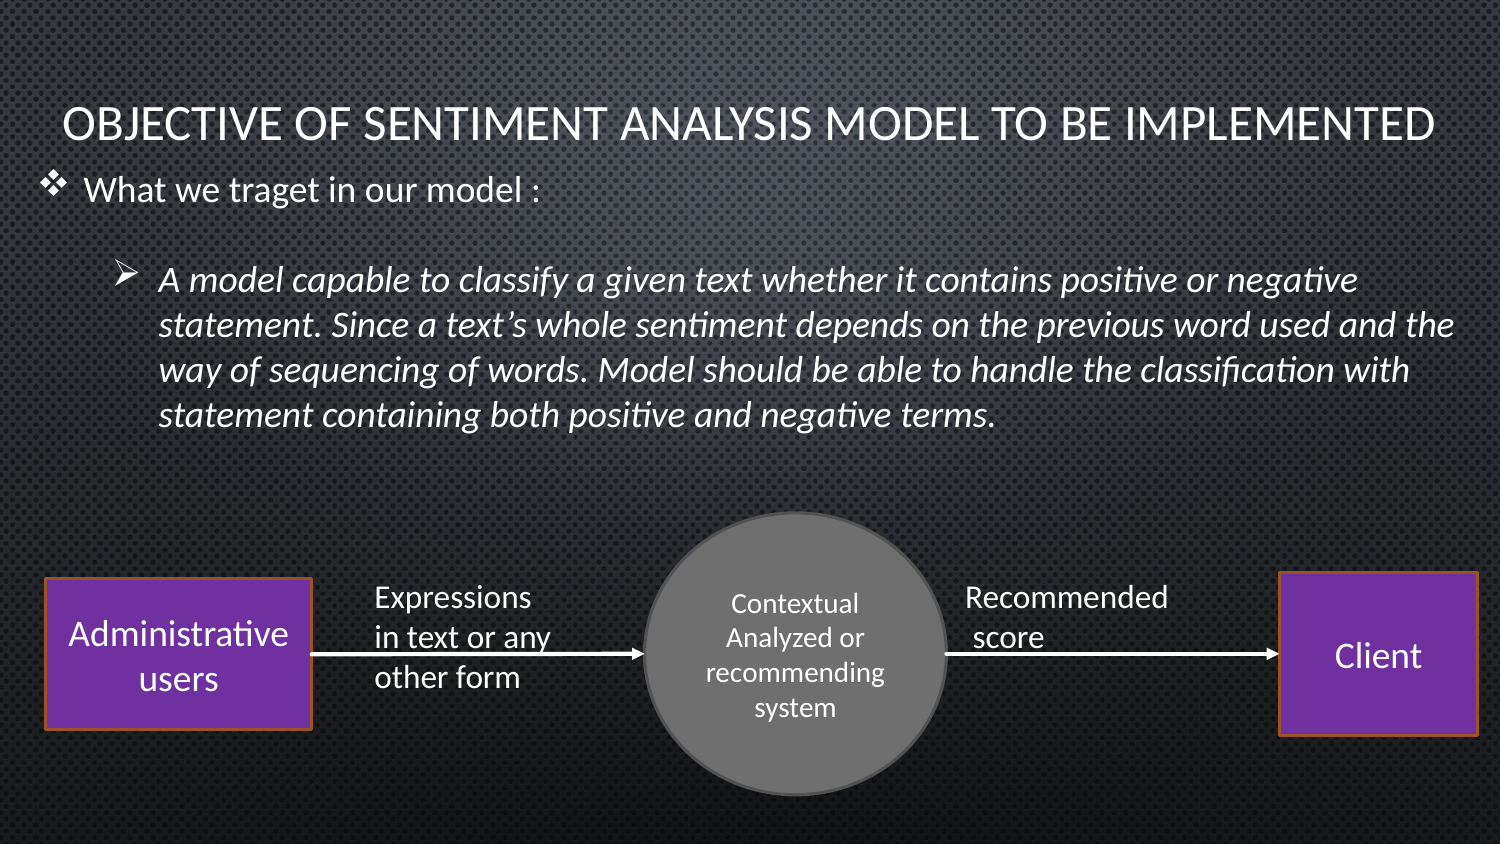

# Objective of sentiment analysis model to be implemented
What we traget in our model :

A model capable to classify a given text whether it contains positive or negative statement. Since a text’s whole sentiment depends on the previous word used and the way of sequencing of words. Model should be able to handle the classification with statement containing both positive and negative terms.

Contextual Analyzed or recommending system
Expressions  in text or any other form
Recommended
 score
Client
Administrative users